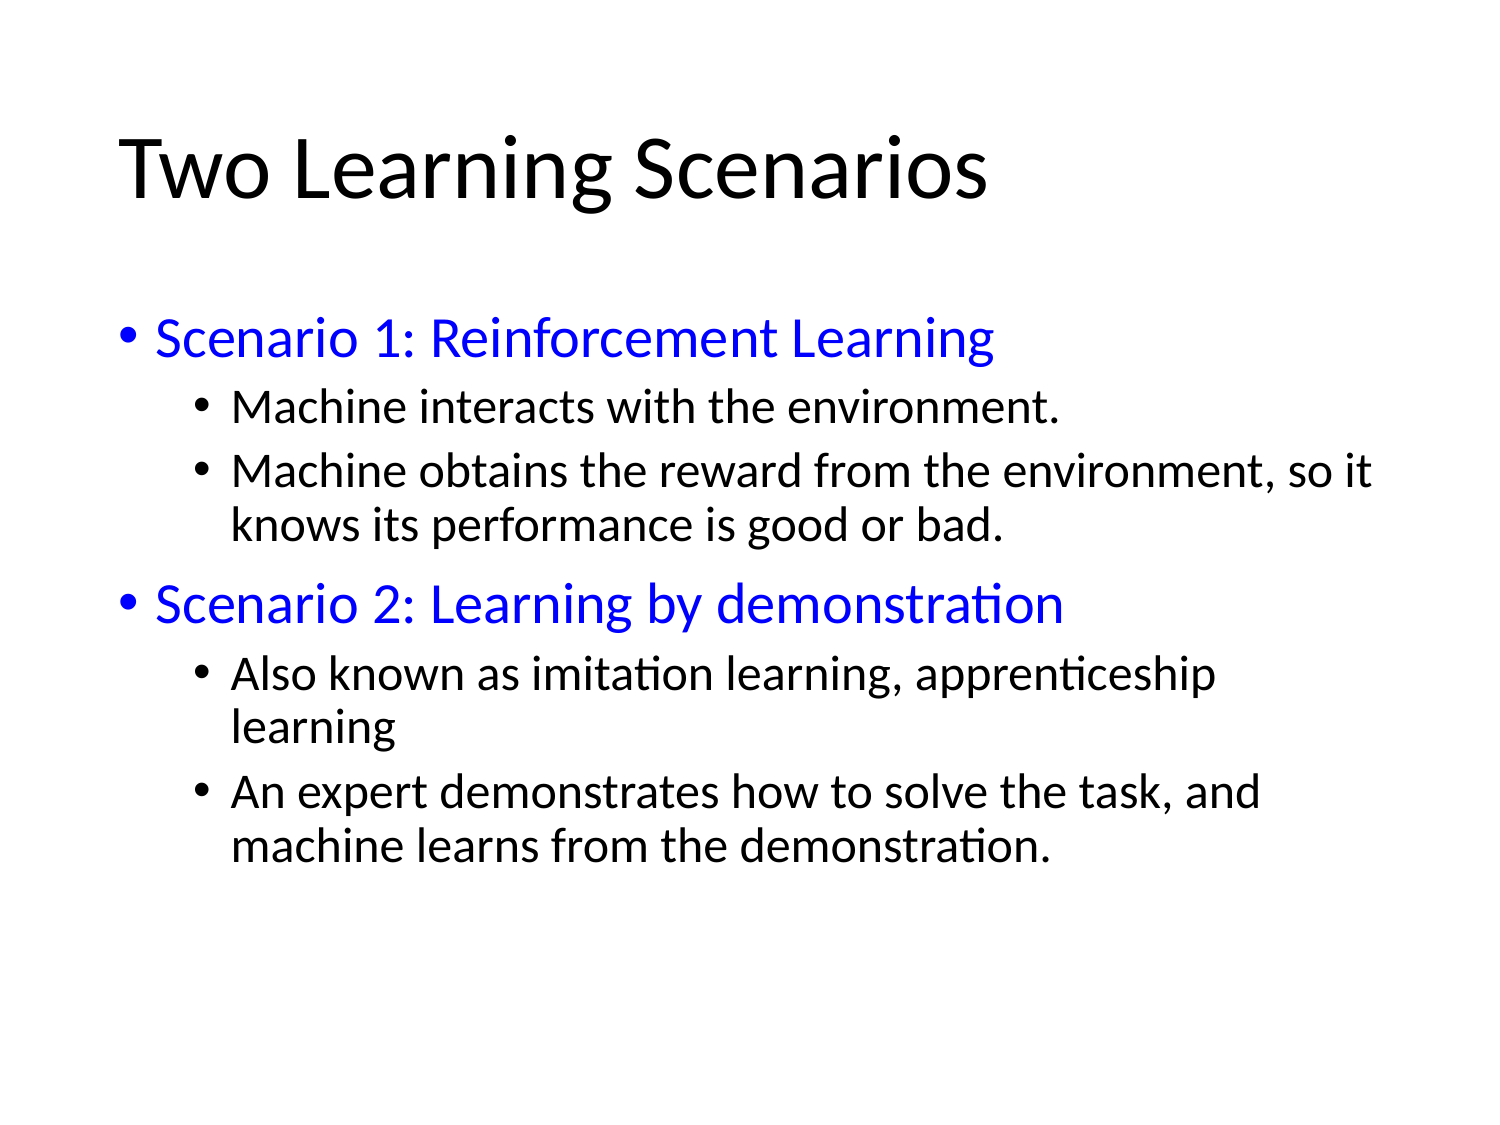

# Two Learning Scenarios
Scenario 1: Reinforcement Learning
Machine interacts with the environment.
Machine obtains the reward from the environment, so it knows its performance is good or bad.
Scenario 2: Learning by demonstration
Also known as imitation learning, apprenticeship learning
An expert demonstrates how to solve the task, and machine learns from the demonstration.